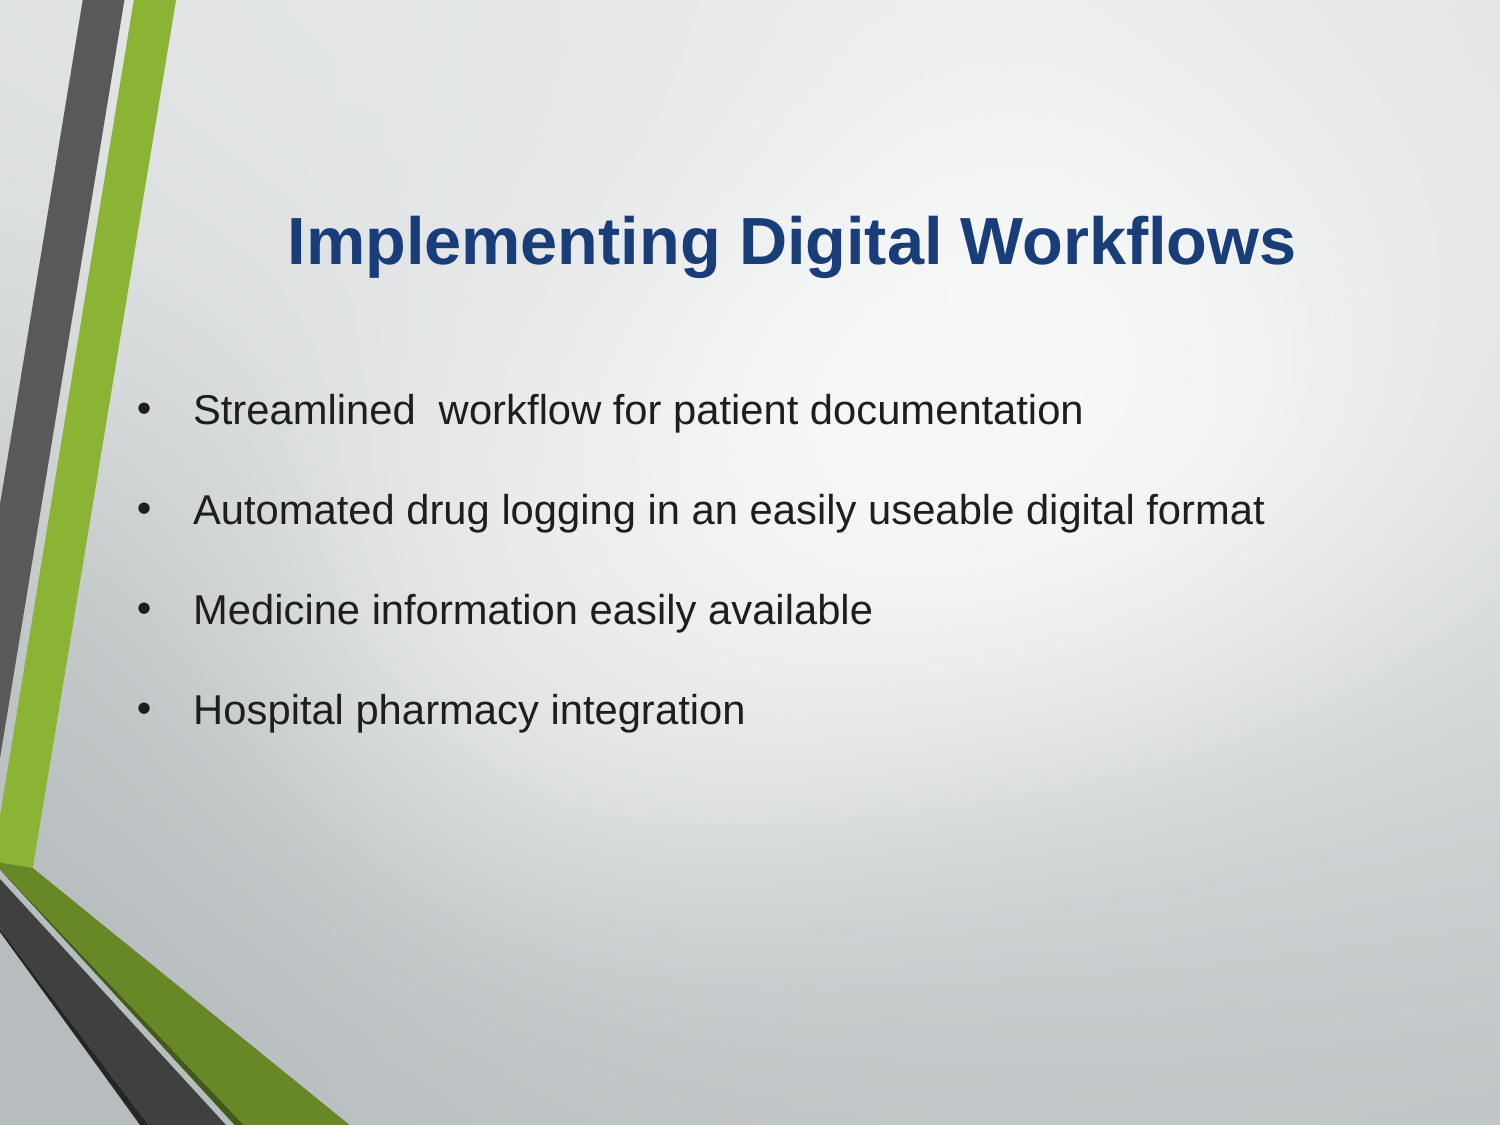

# Implementing Digital Workflows

Streamlined  workflow for patient documentation

Automated drug logging in an easily useable digital format

Medicine information easily available

Hospital pharmacy integration